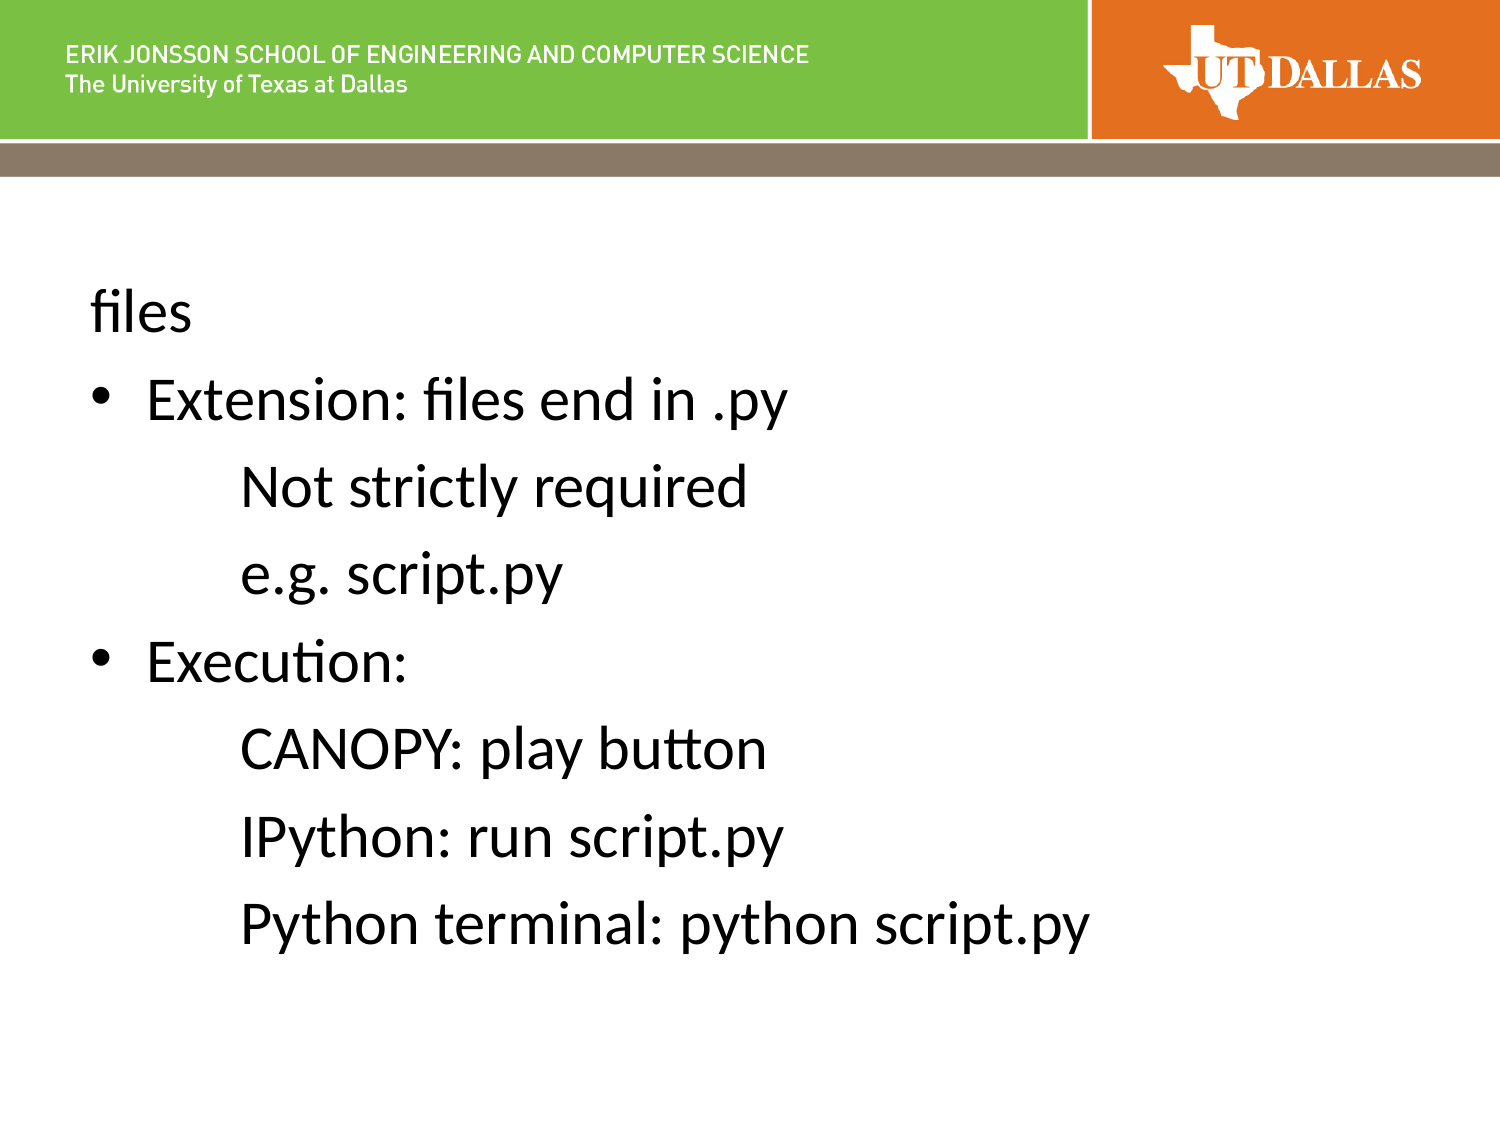

files
Extension: files end in .py
	Not strictly required
	e.g. script.py
Execution:
	CANOPY: play button
	IPython: run script.py
	Python terminal: python script.py